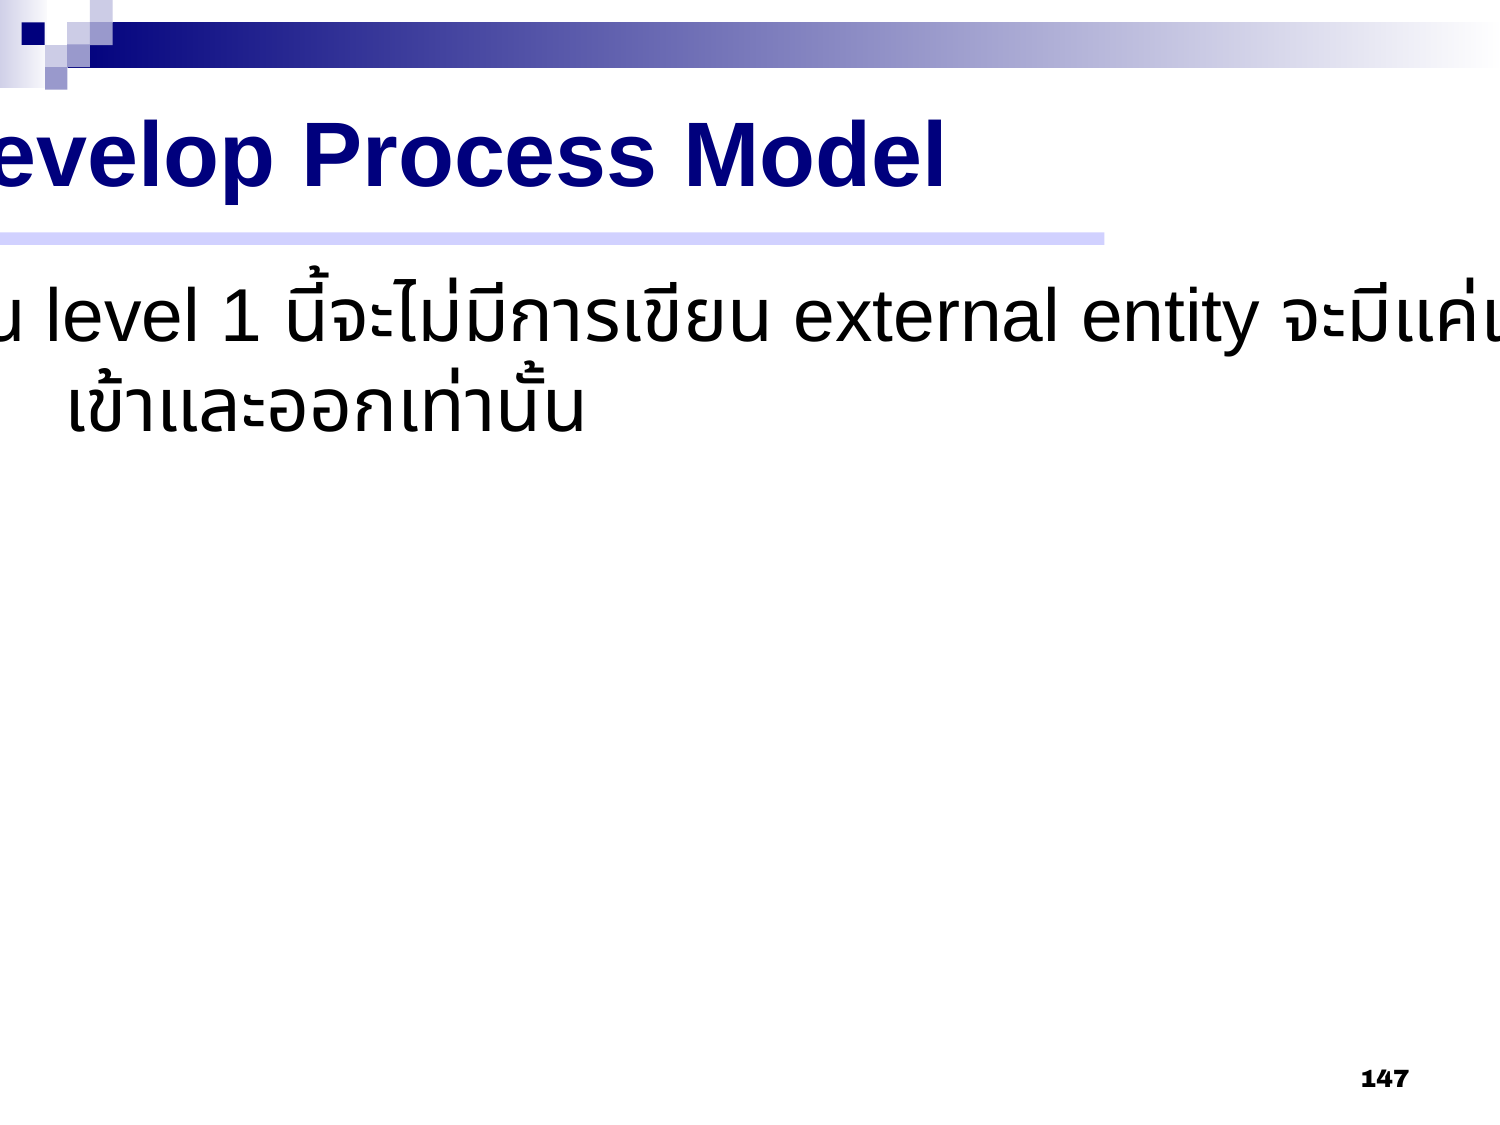

Develop Process Model

  ใน level 1 นี้จะไม่มีการเขียน external entity จะมีแค่เส้นข้อมูล
	เข้าและออกเท่านั้น

147